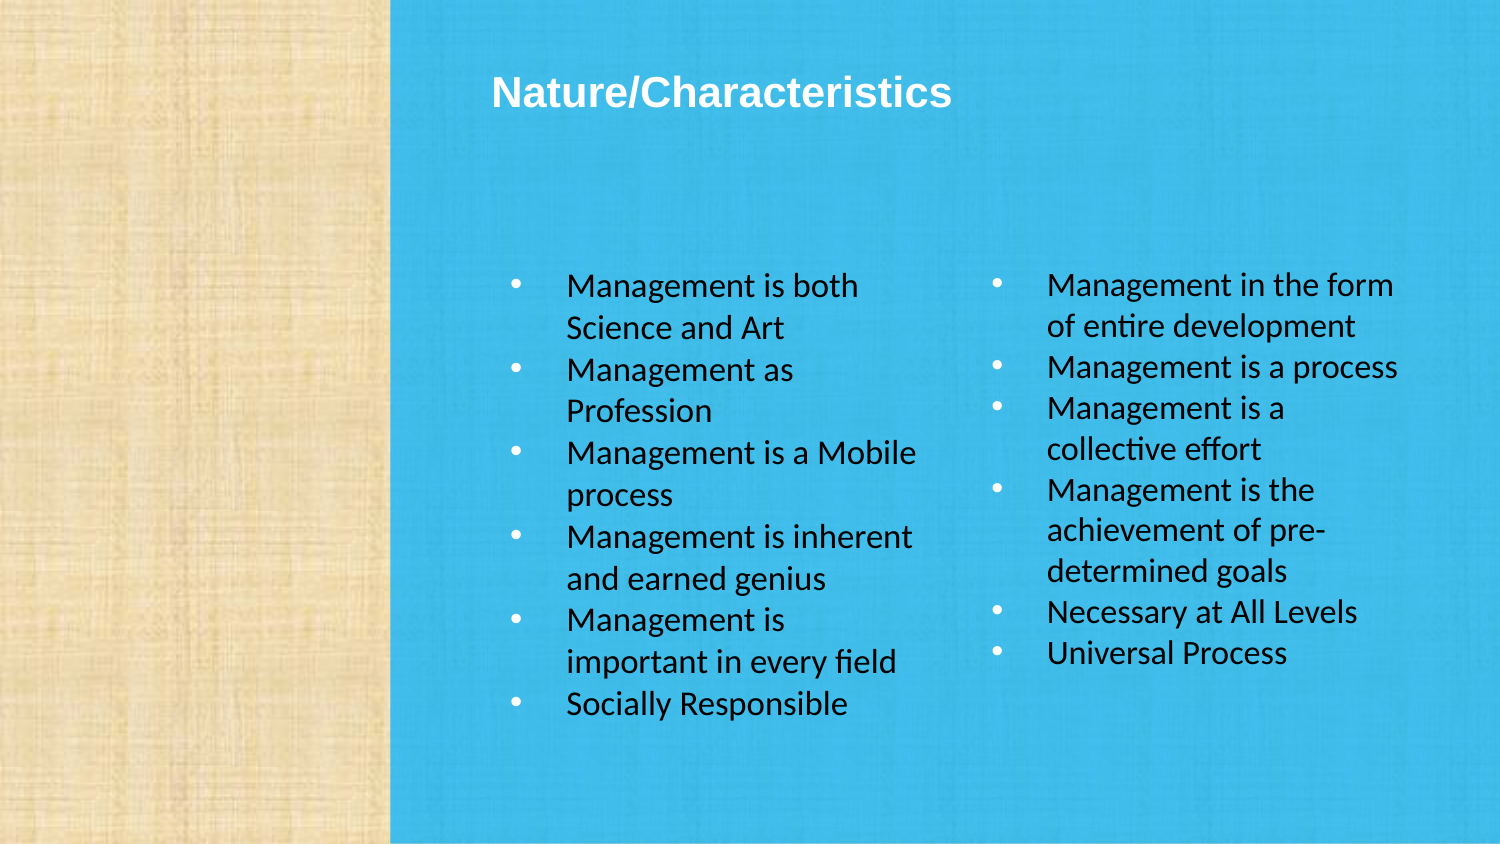

# Nature/Characteristics
Management is both Science and Art
Management as Profession
Management is a Mobile process
Management is inherent and earned genius
Management is important in every field
Socially Responsible

Management in the form of entire development
Management is a process
Management is a collective effort
Management is the achievement of pre-determined goals
Necessary at All Levels
Universal Process